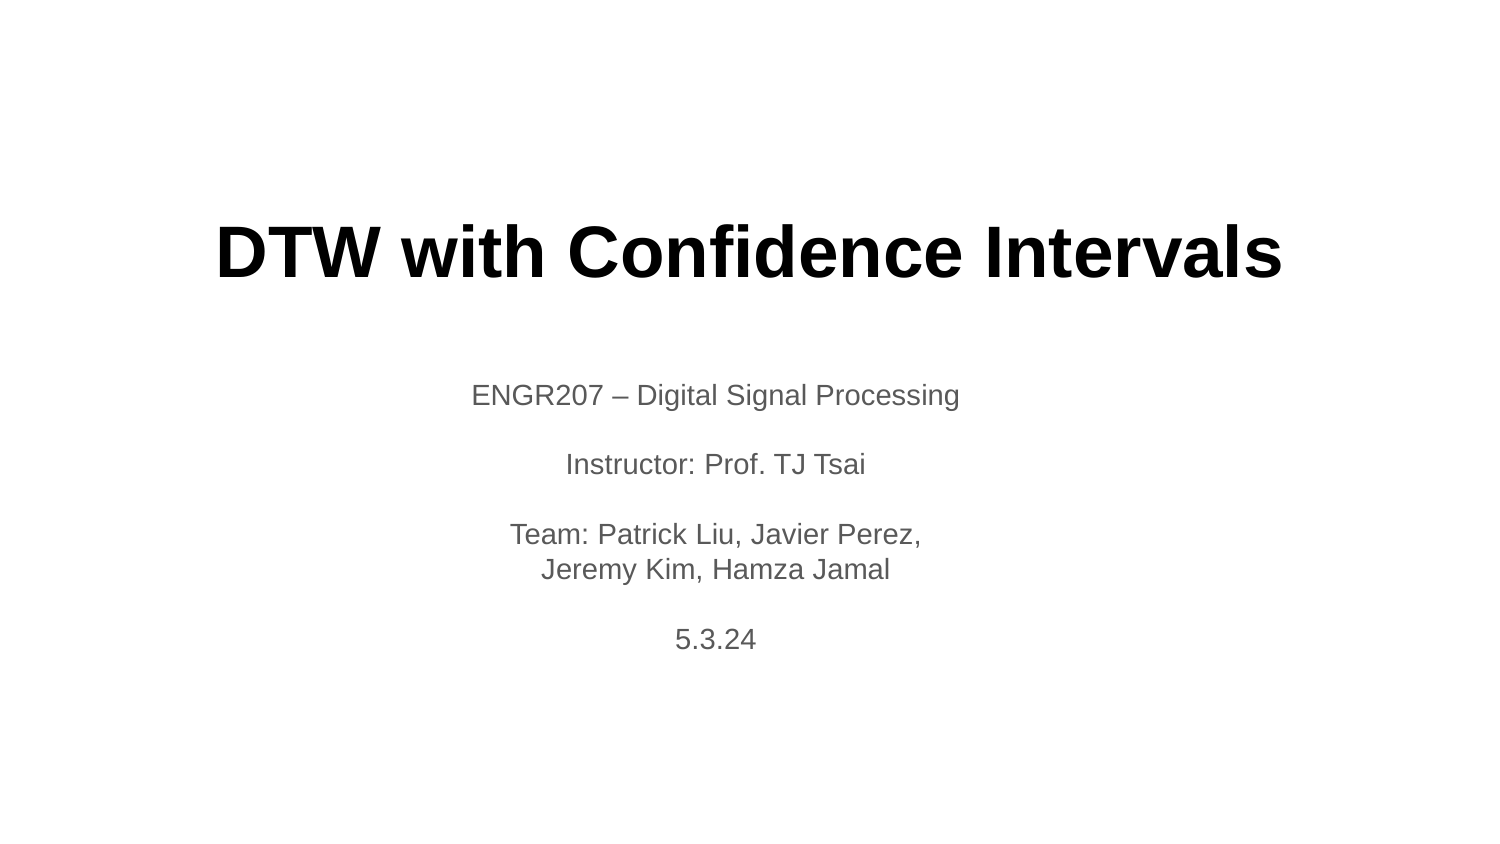

# DTW with Confidence Intervals
ENGR207 – Digital Signal Processing

Instructor: Prof. TJ Tsai

Team: Patrick Liu, Javier Perez, Jeremy Kim, Hamza Jamal

5.3.24